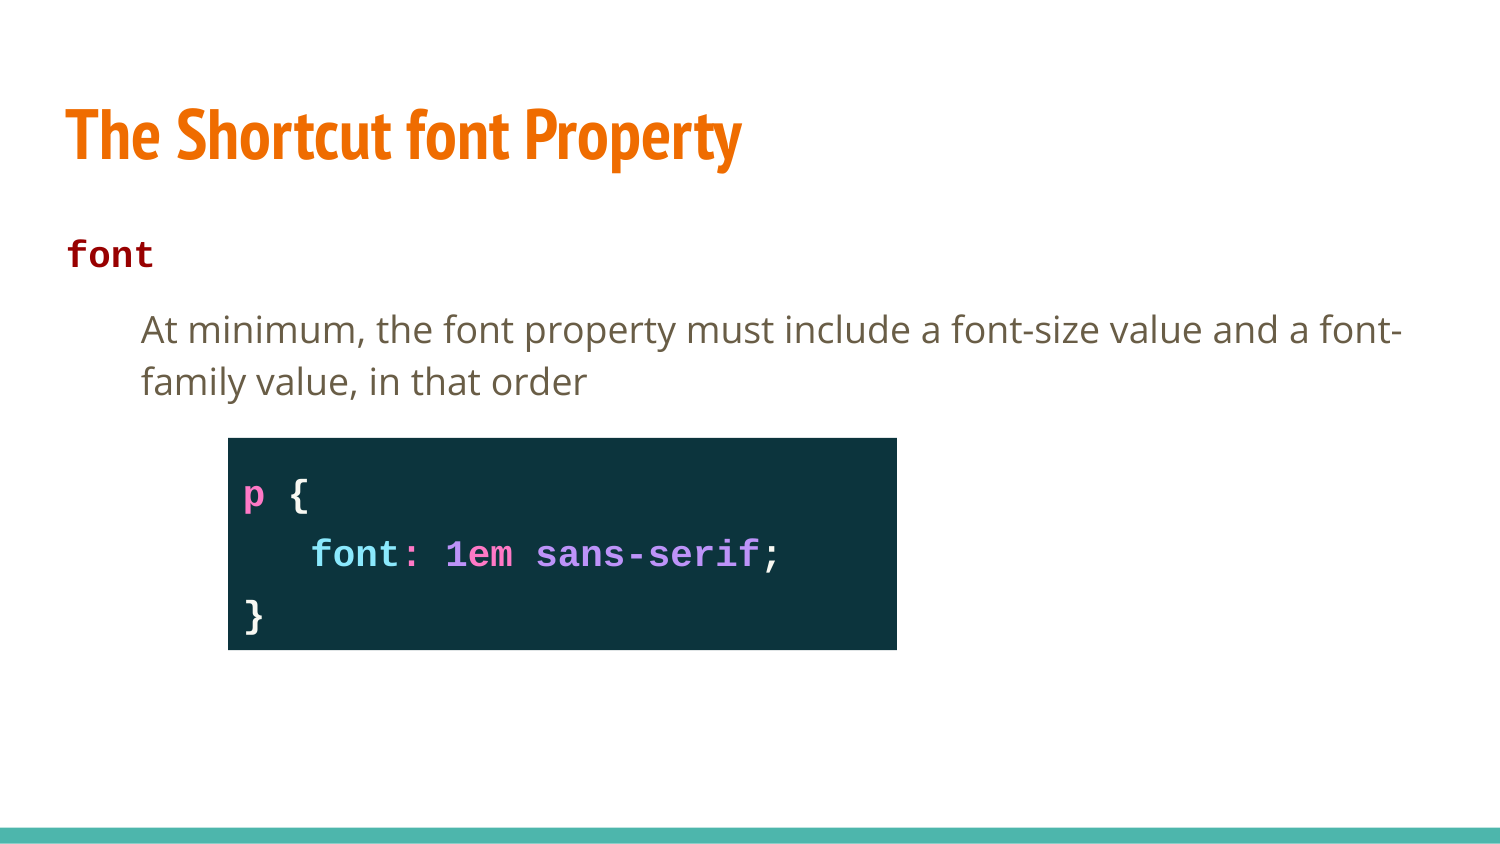

The Shortcut font Property
font
At minimum, the font property must include a font-size value and a font-family value, in that order

p {
   font: 1em sans-serif;
}